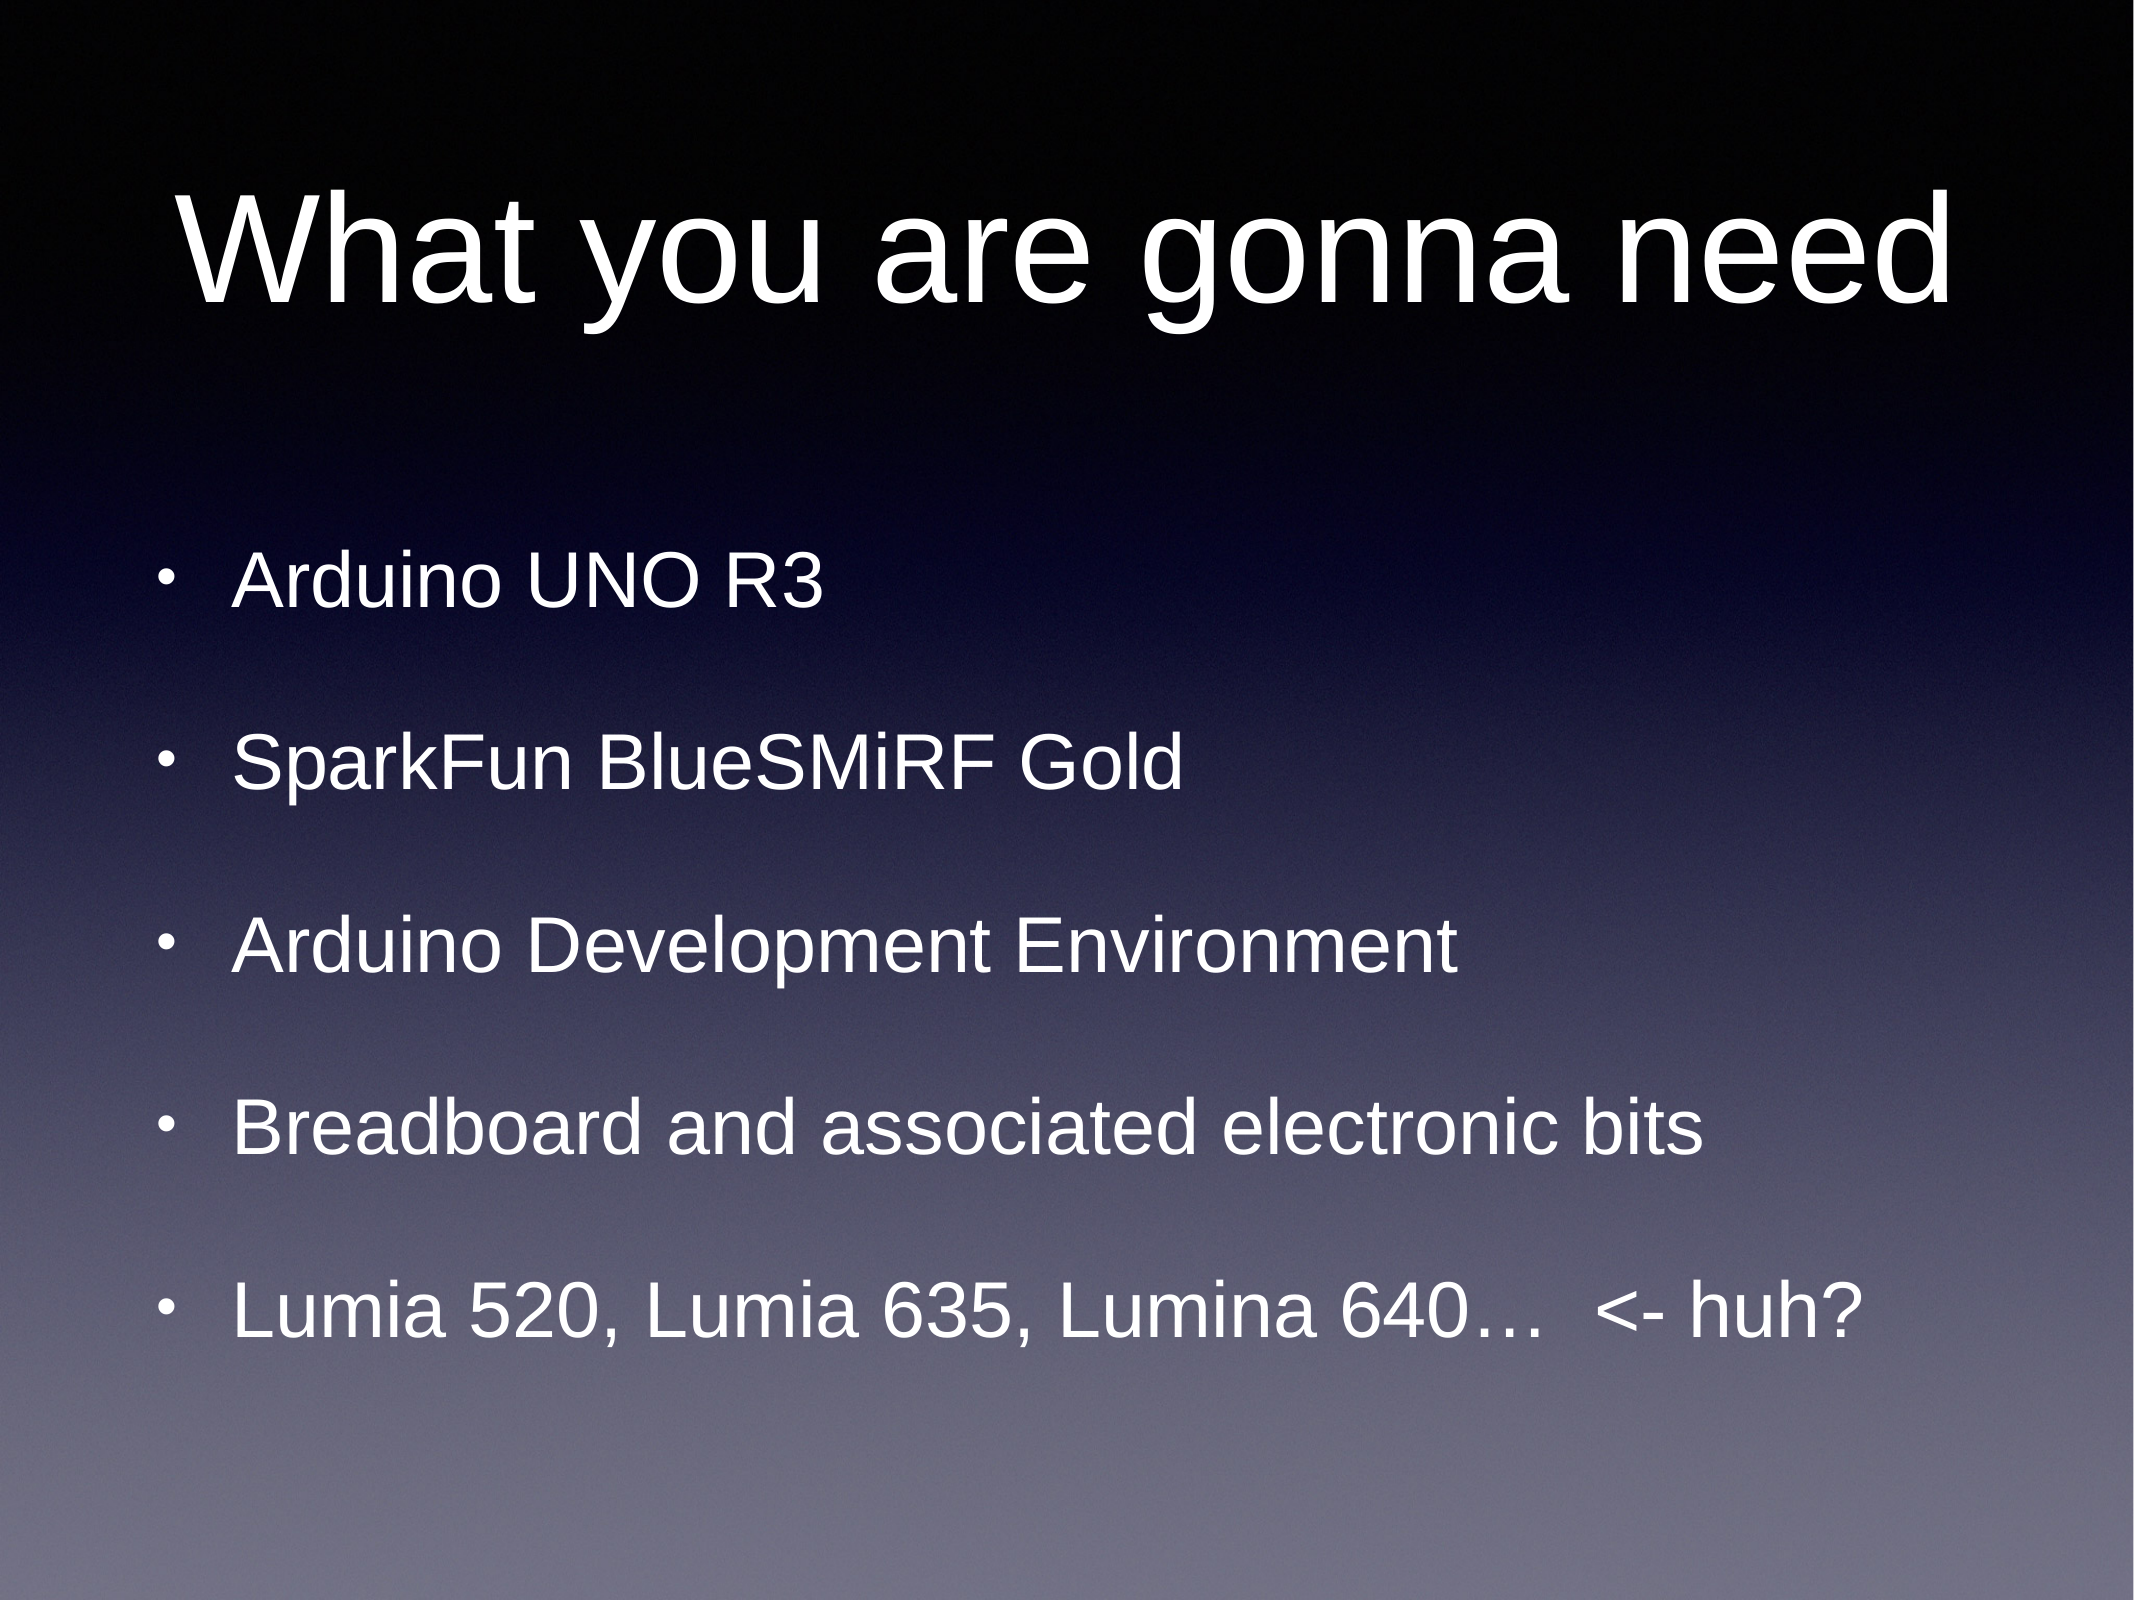

# What you are gonna need
Arduino UNO R3
SparkFun BlueSMiRF Gold
Arduino Development Environment
Breadboard and associated electronic bits
Lumia 520, Lumia 635, Lumina 640…  <- huh?